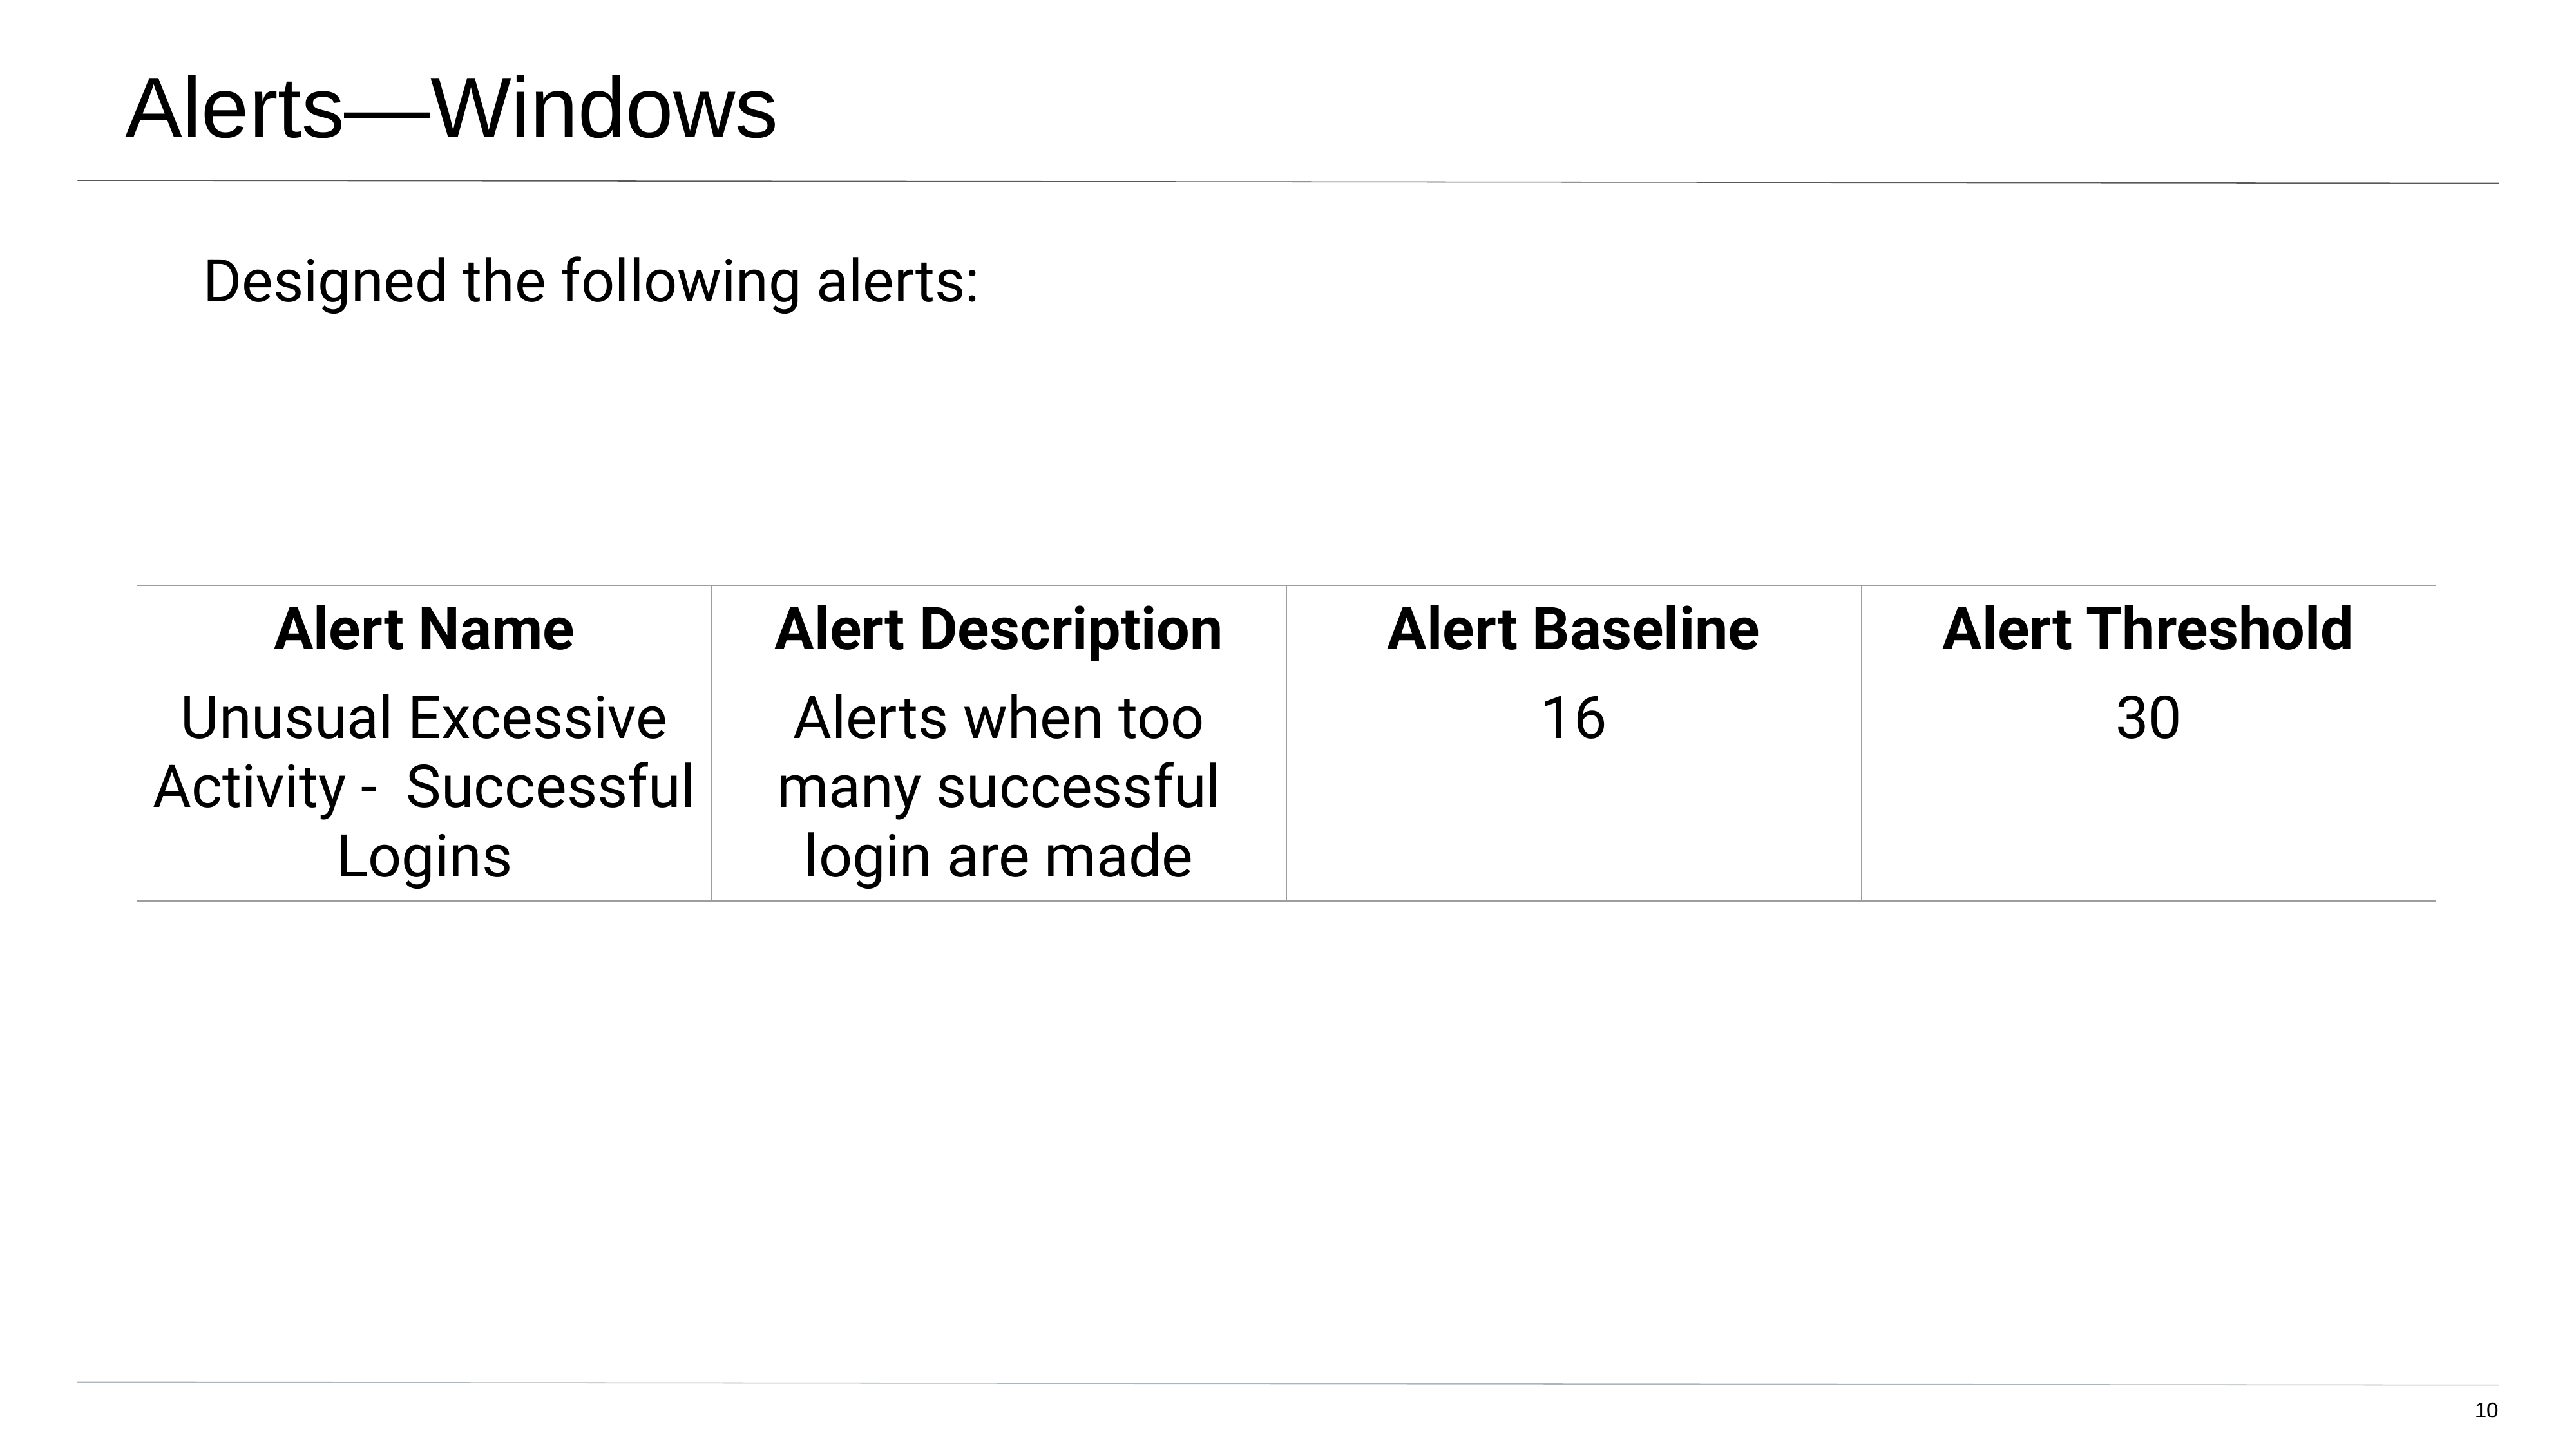

# Alerts—Windows
Designed the following alerts:

| Alert Name | Alert Description | Alert Baseline | Alert Threshold |
| --- | --- | --- | --- |
| Unusual Excessive Activity - Successful Logins | Alerts when too many successful login are made | 16 | 30 |
10